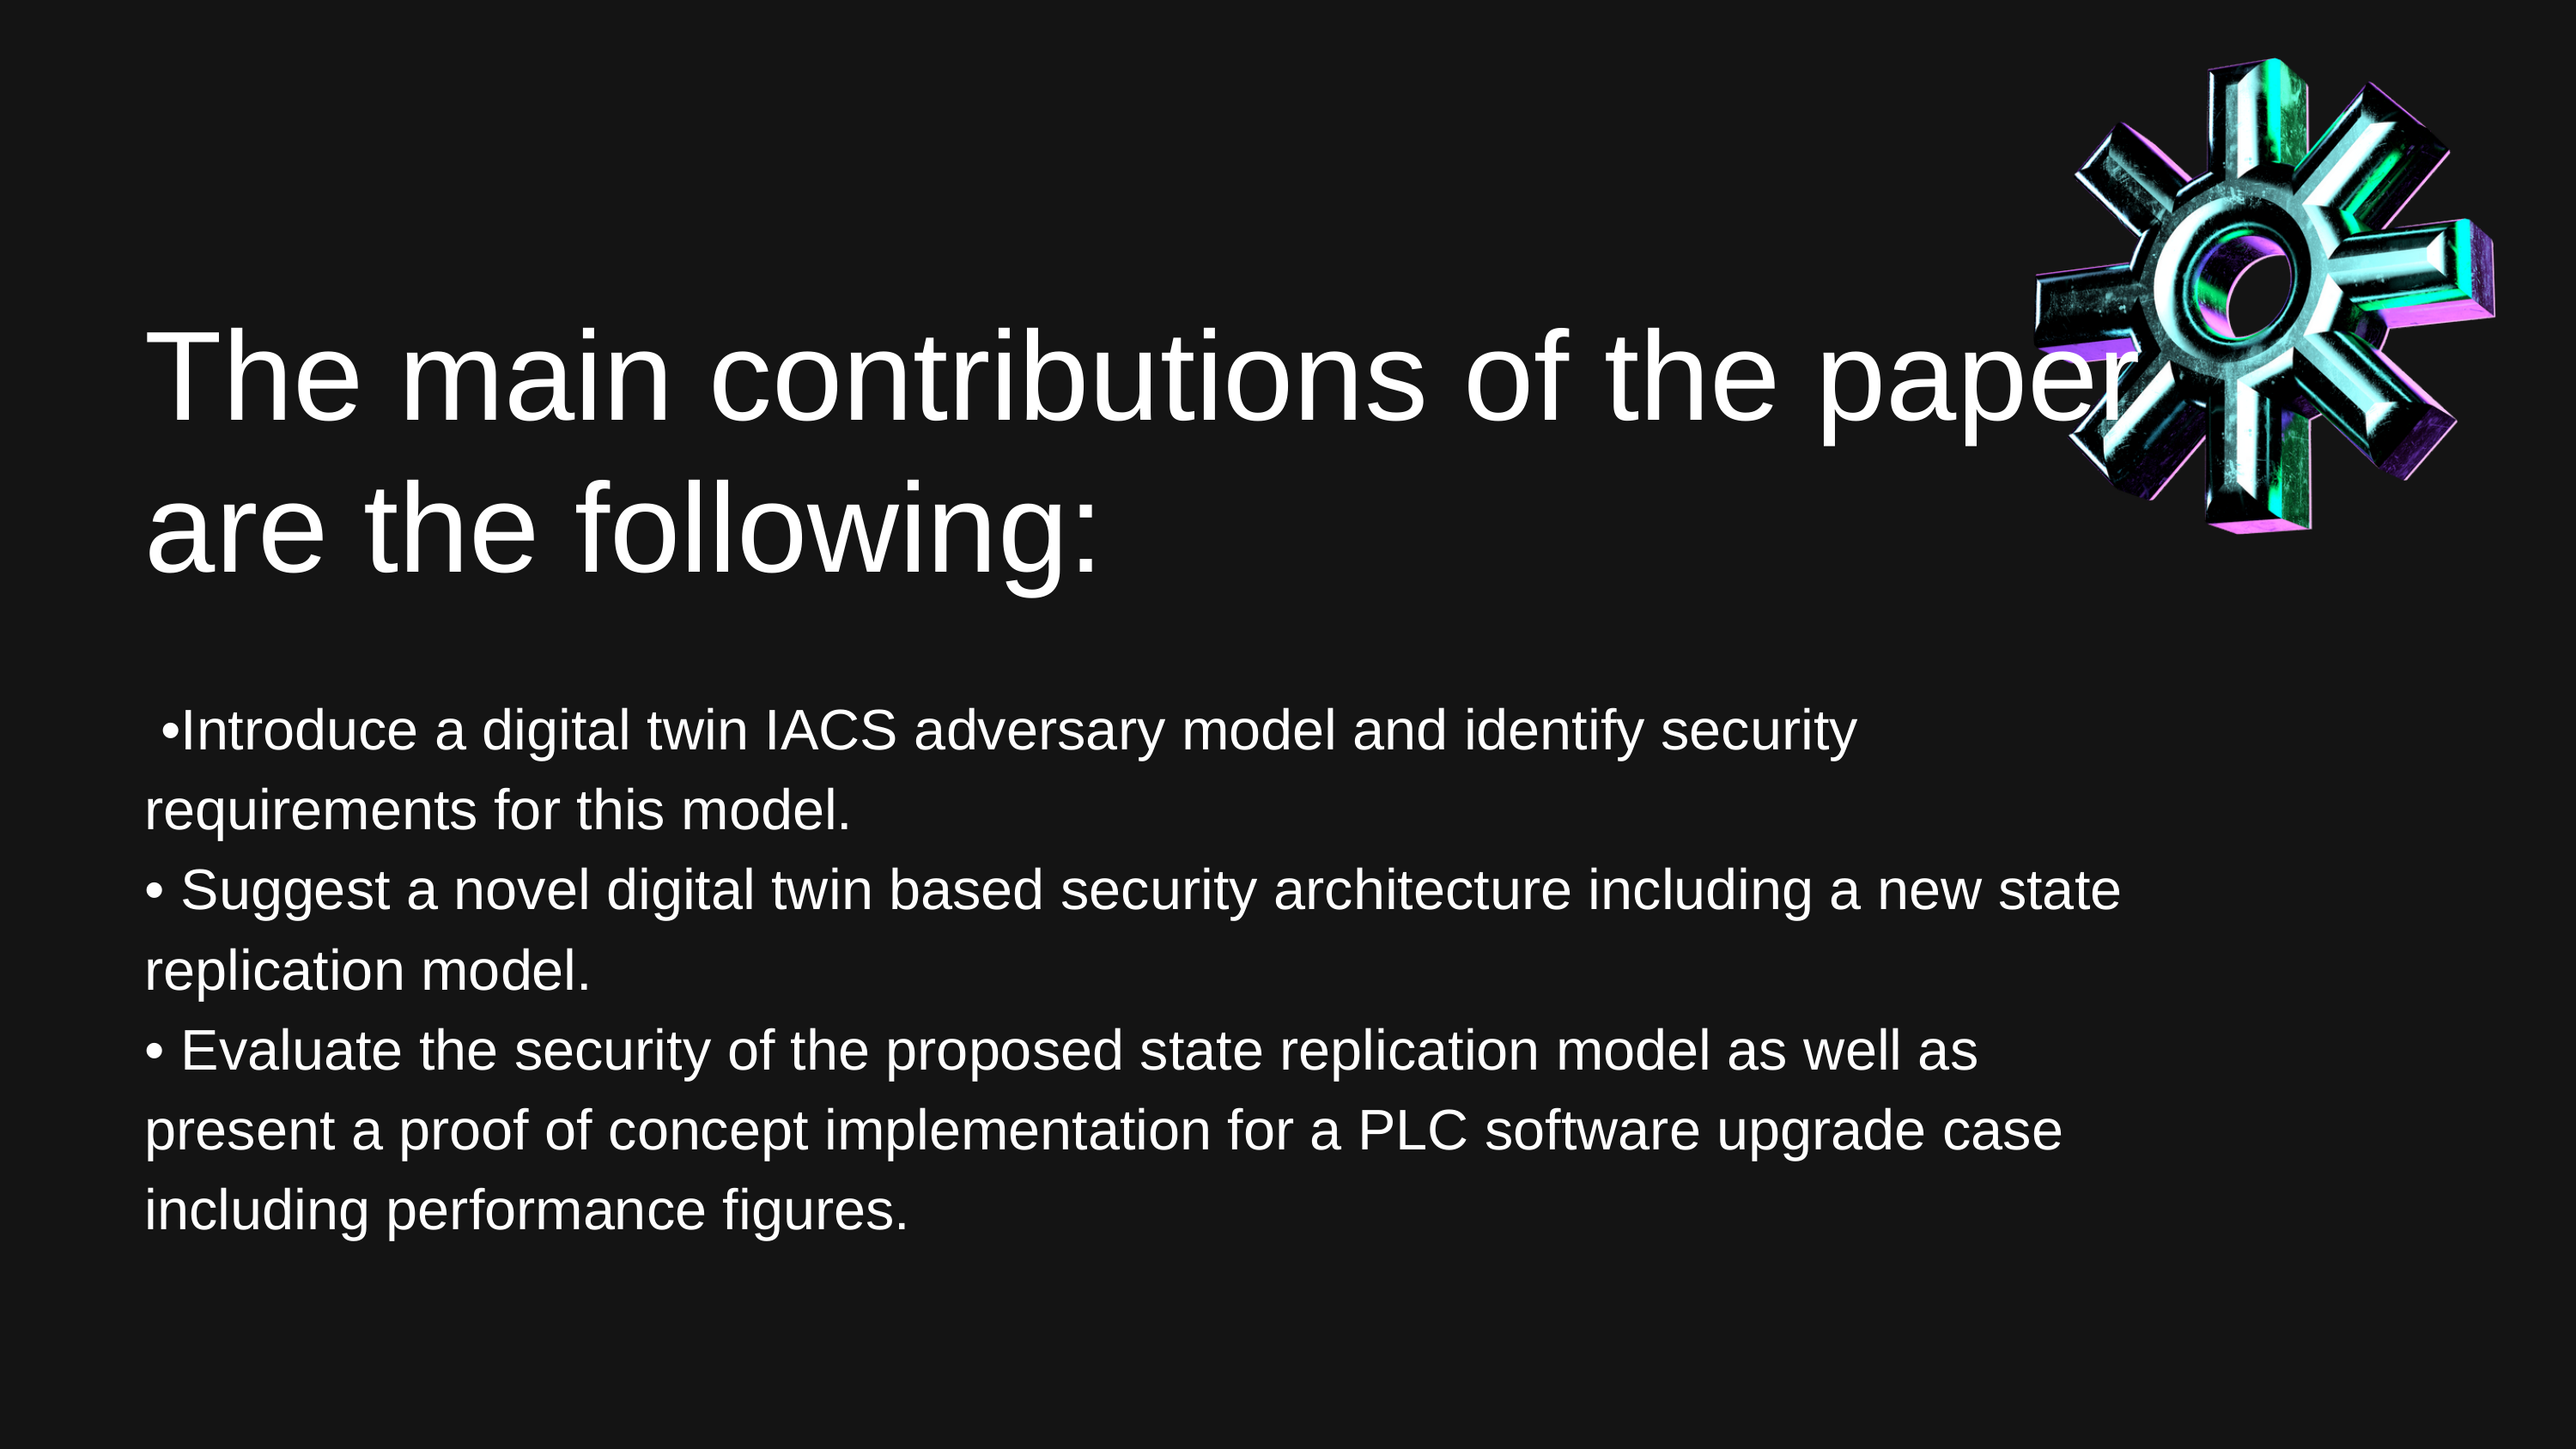

The main contributions of the paper are the following:
 •Introduce a digital twin IACS adversary model and identify security requirements for this model.
• Suggest a novel digital twin based security architecture including a new state replication model.
• Evaluate the security of the proposed state replication model as well as present a proof of concept implementation for a PLC software upgrade case including performance figures.